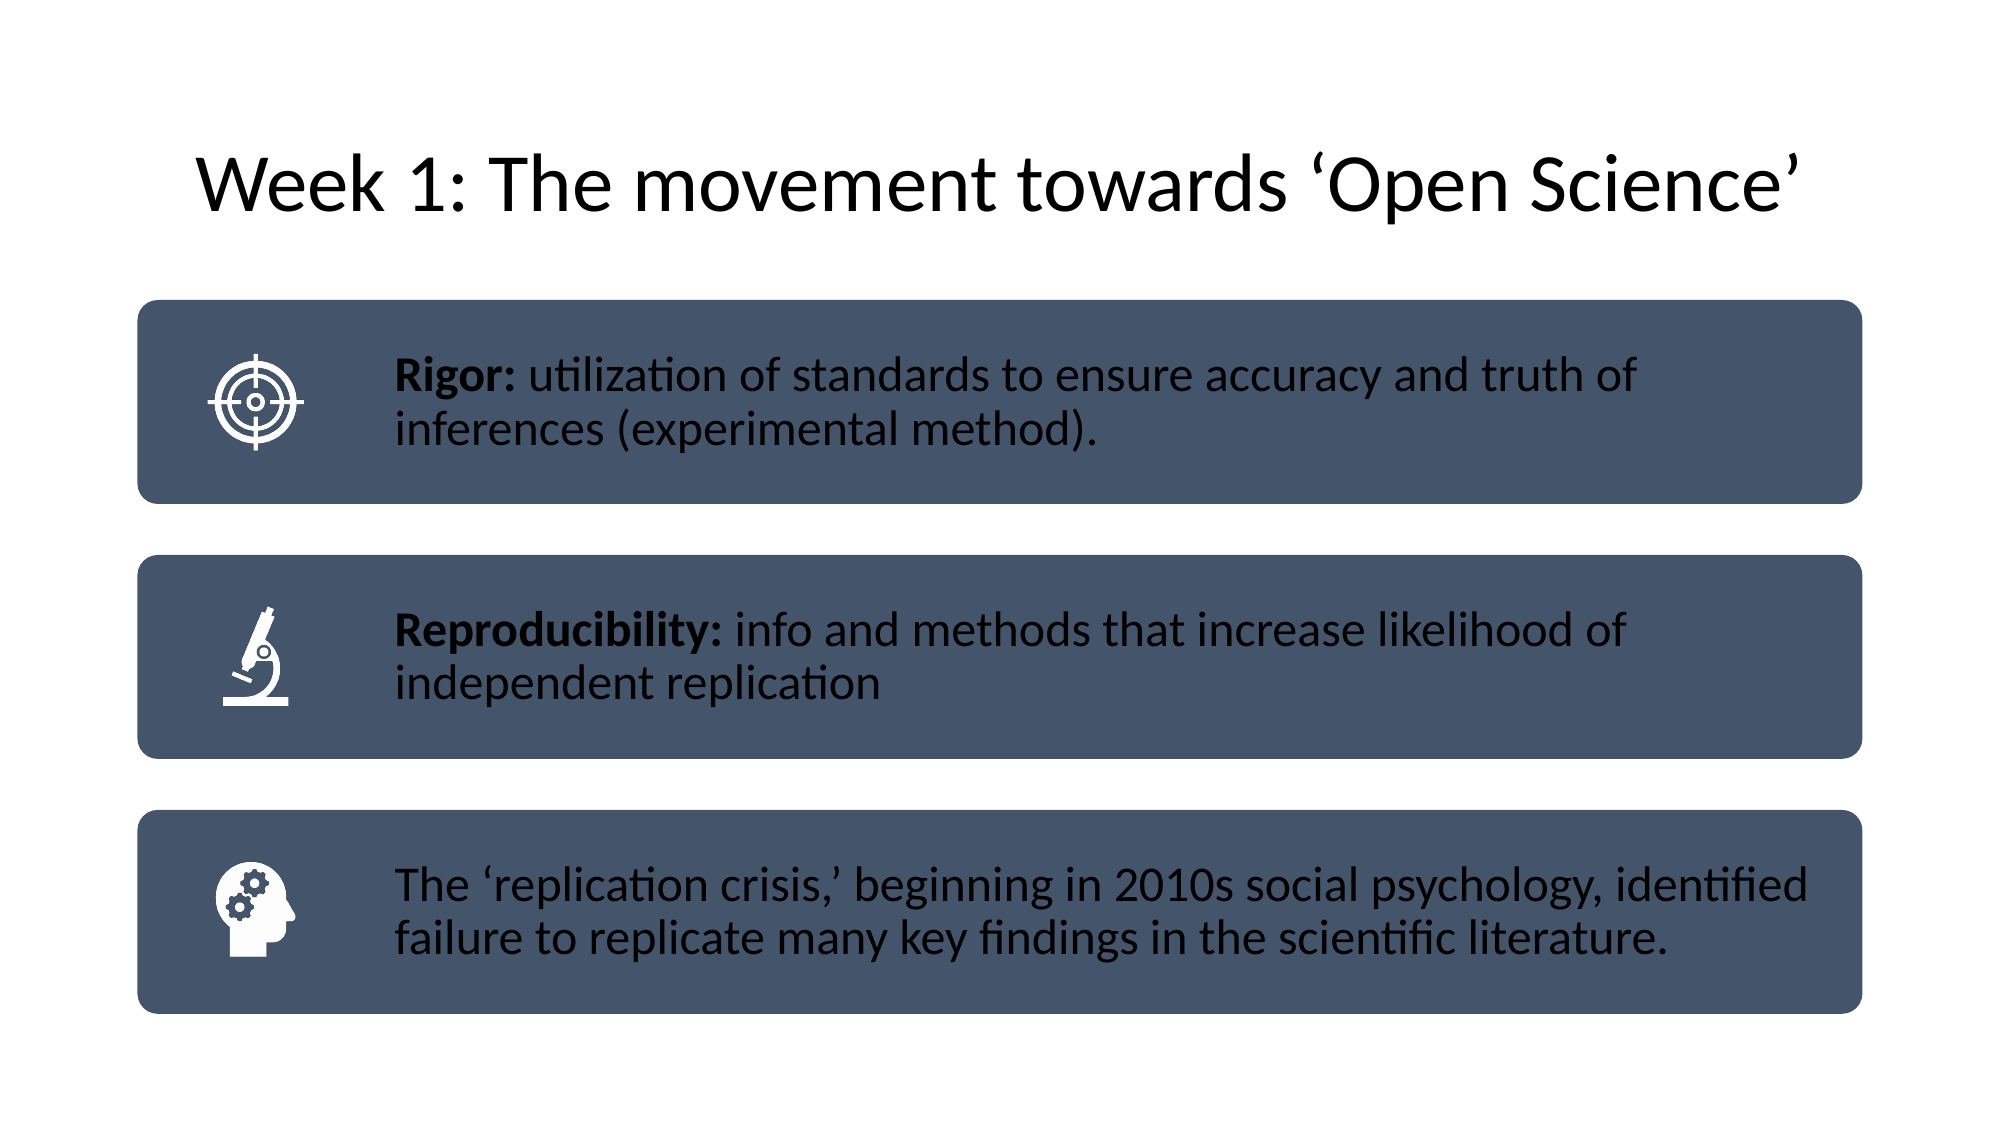

# Week 1: The movement towards ‘Open Science’
Rigor: utilization of standards to ensure accuracy and truth of inferences (experimental method).
Reproducibility: info and methods that increase likelihood of independent replication
The ‘replication crisis,’ beginning in 2010s social psychology, identified failure to replicate many key findings in the scientific literature.